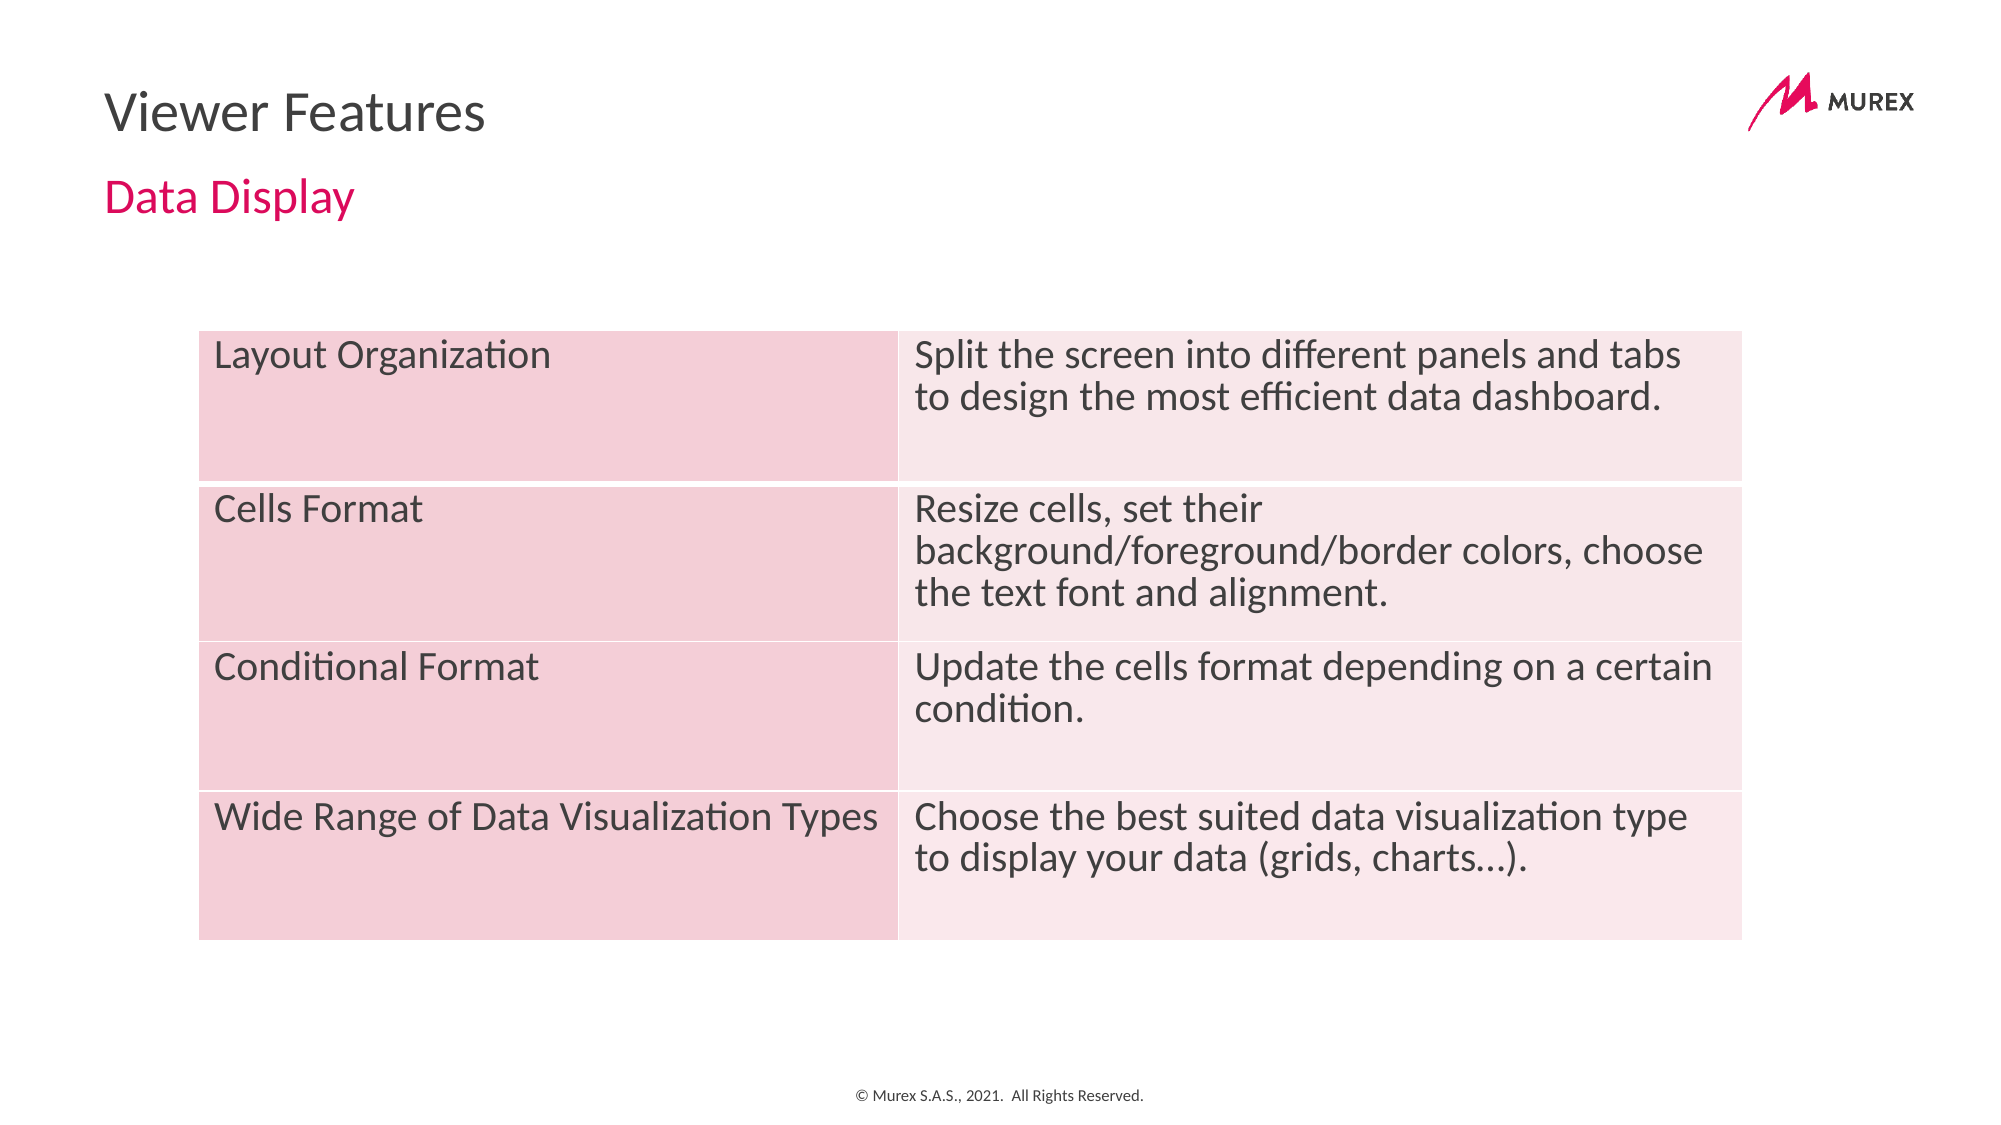

# Viewer Features
Data Display

| Layout Organization | Split the screen into different panels and tabs to design the most efficient data dashboard. |
| --- | --- |
| Cells Format | Resize cells, set their background/foreground/border colors, choose the text font and alignment. |
| Conditional Format | Update the cells format depending on a certain condition. |
| Wide Range of Data Visualization Types | Choose the best suited data visualization type to display your data (grids, charts…). |